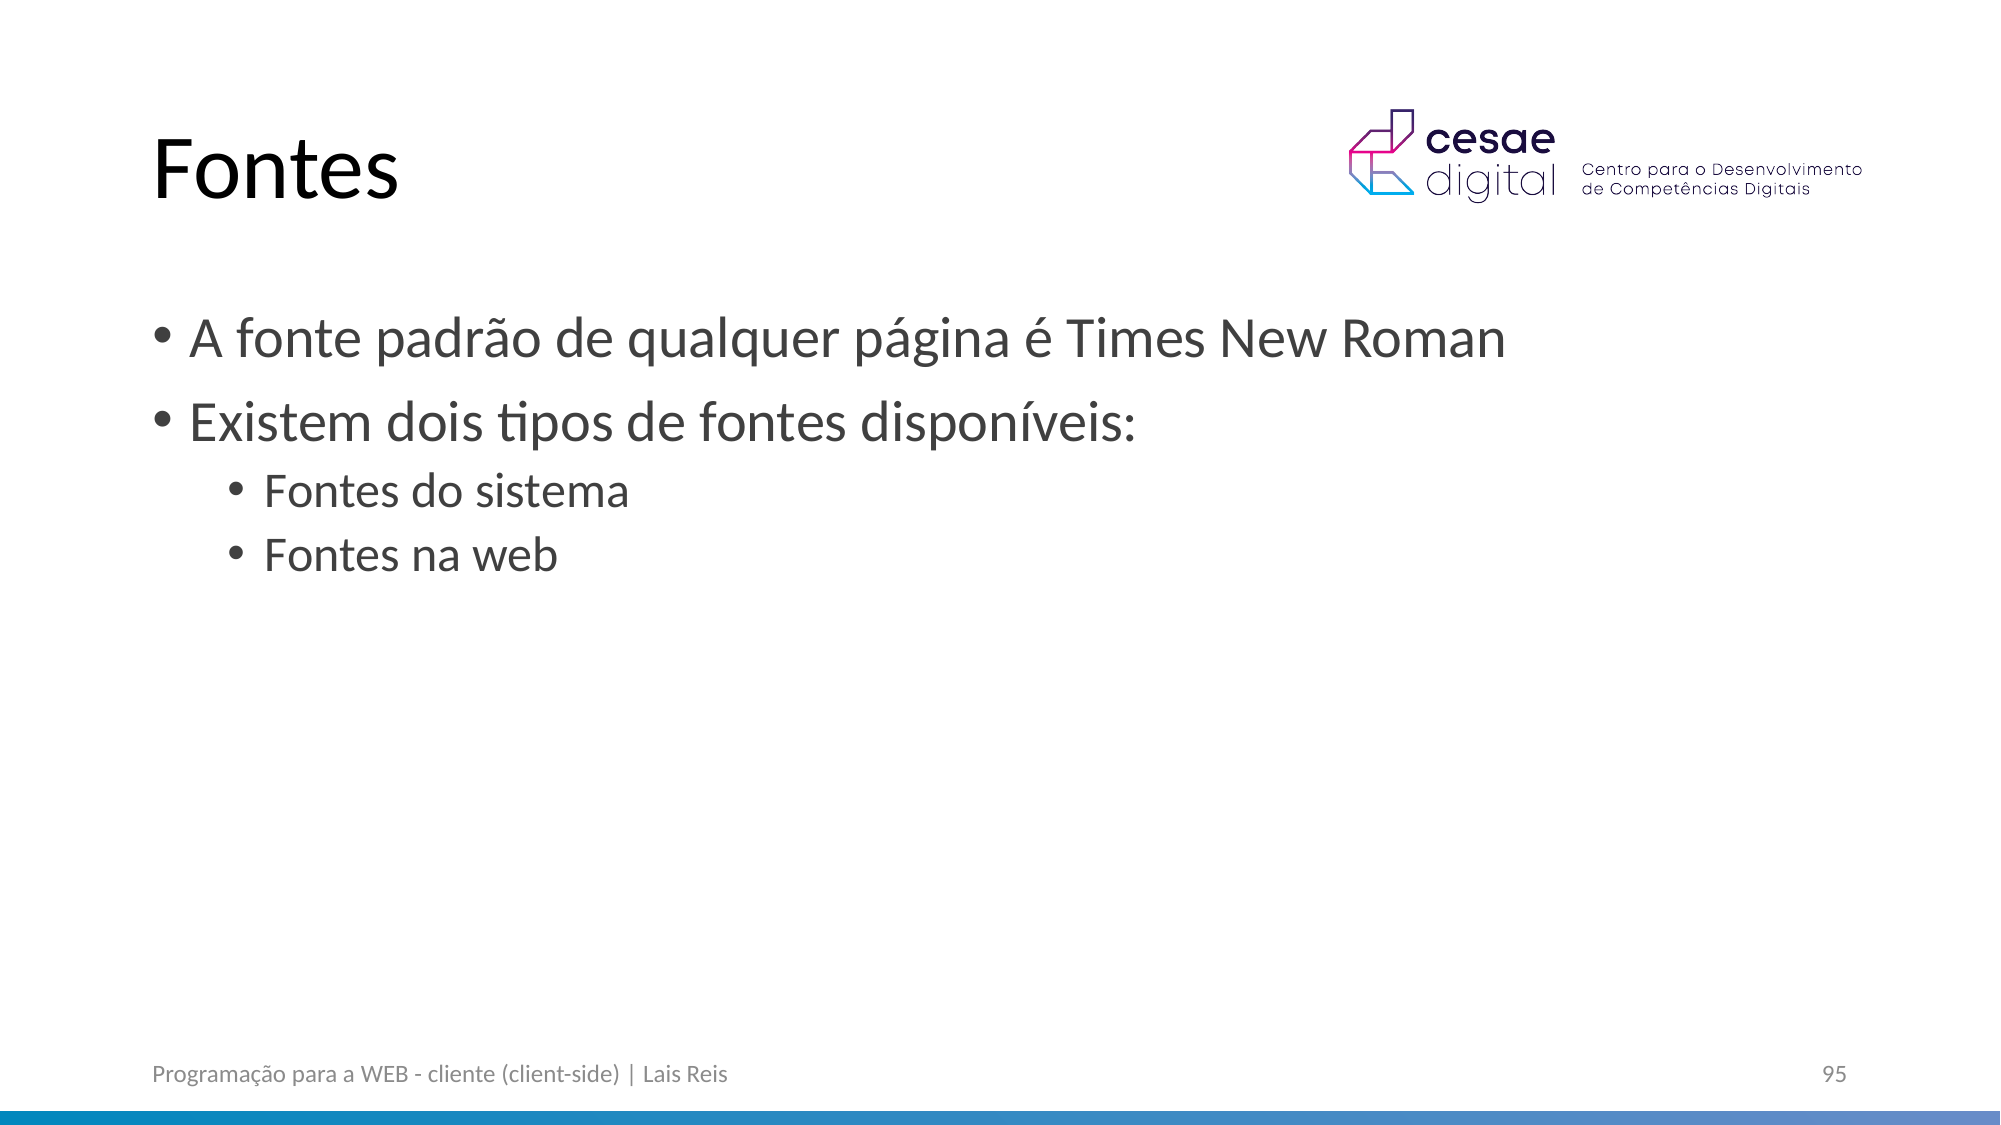

# Fontes
A fonte padrão de qualquer página é Times New Roman
Existem dois tipos de fontes disponíveis:
Fontes do sistema
Fontes na web
Programação para a WEB - cliente (client-side) | Lais Reis
95